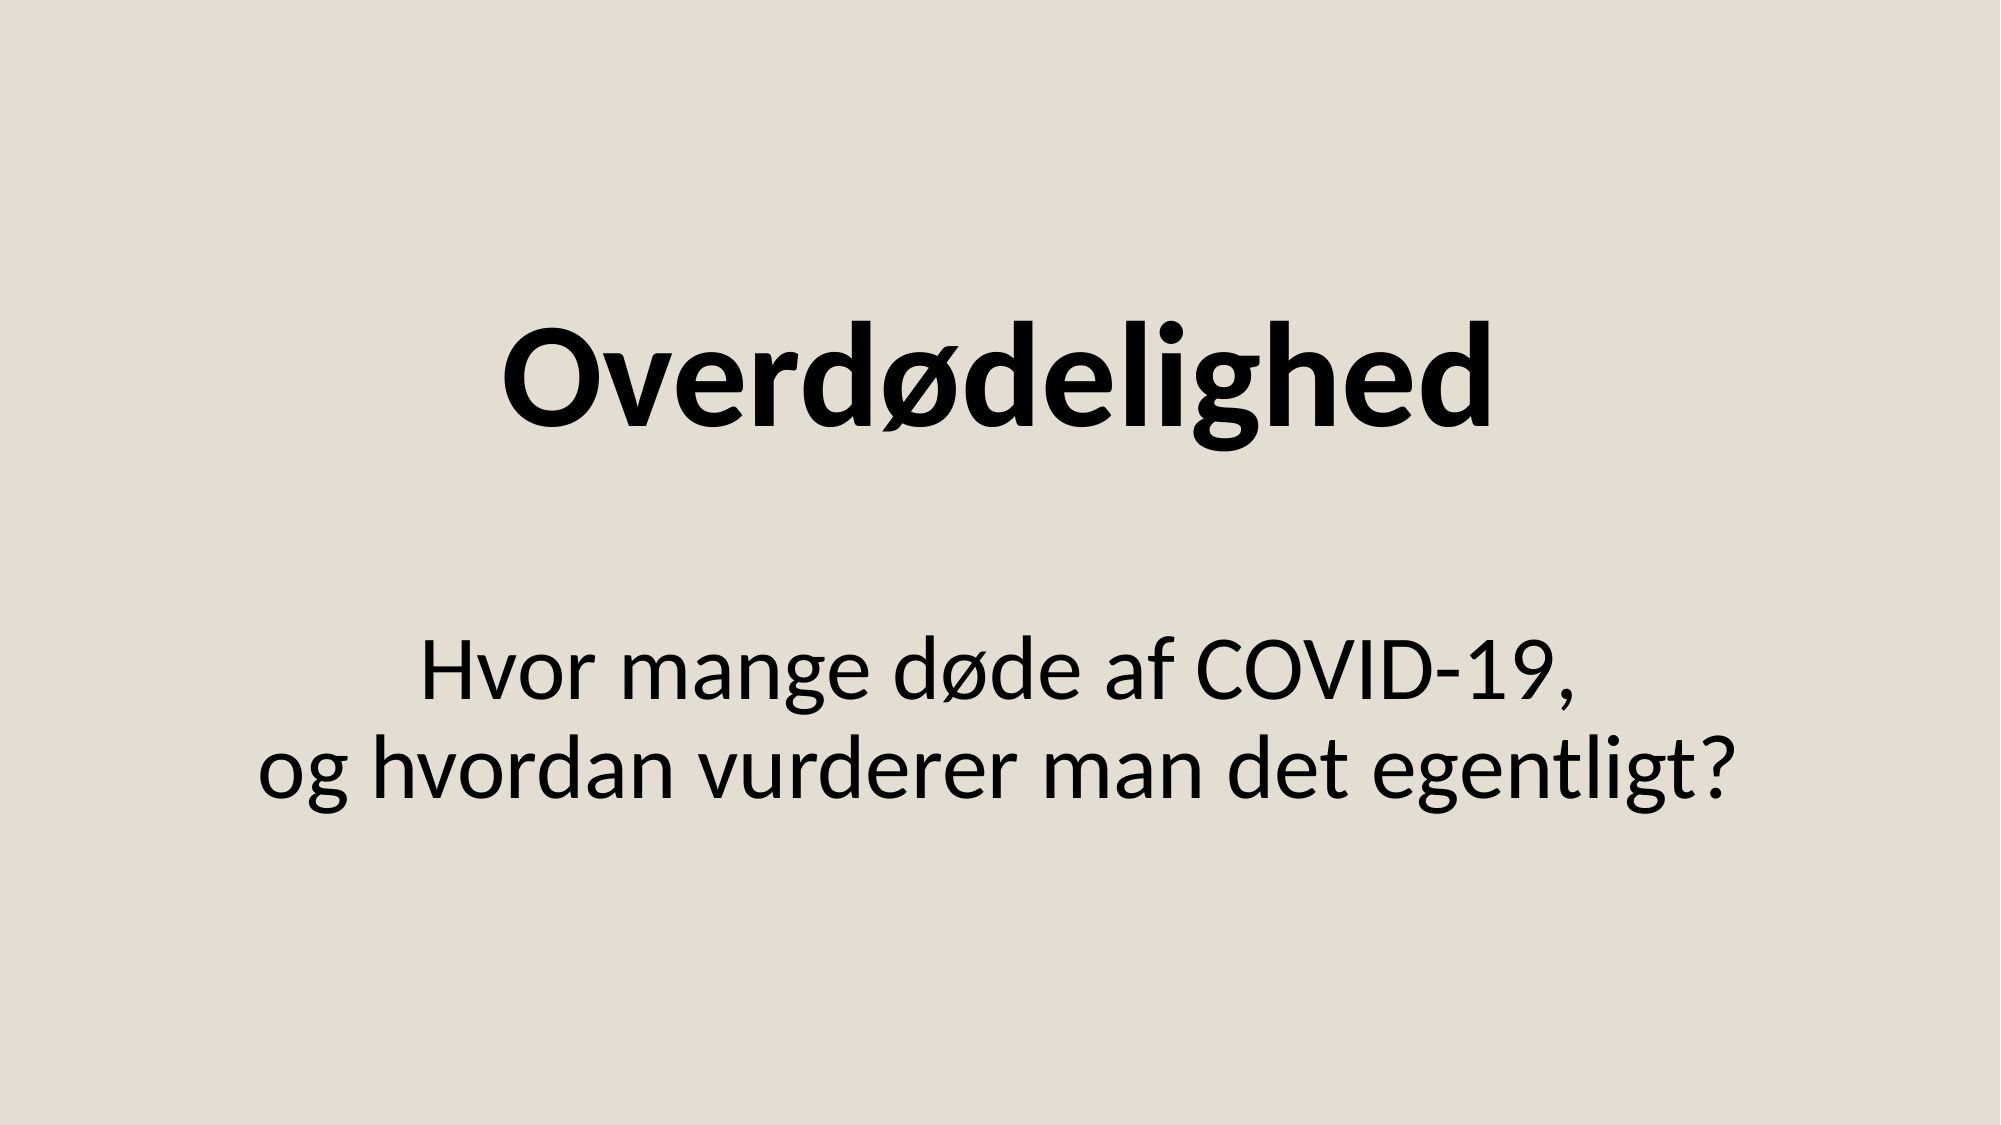

# Overdødelighed Hvor mange døde af COVID-19, og hvordan vurderer man det egentligt?